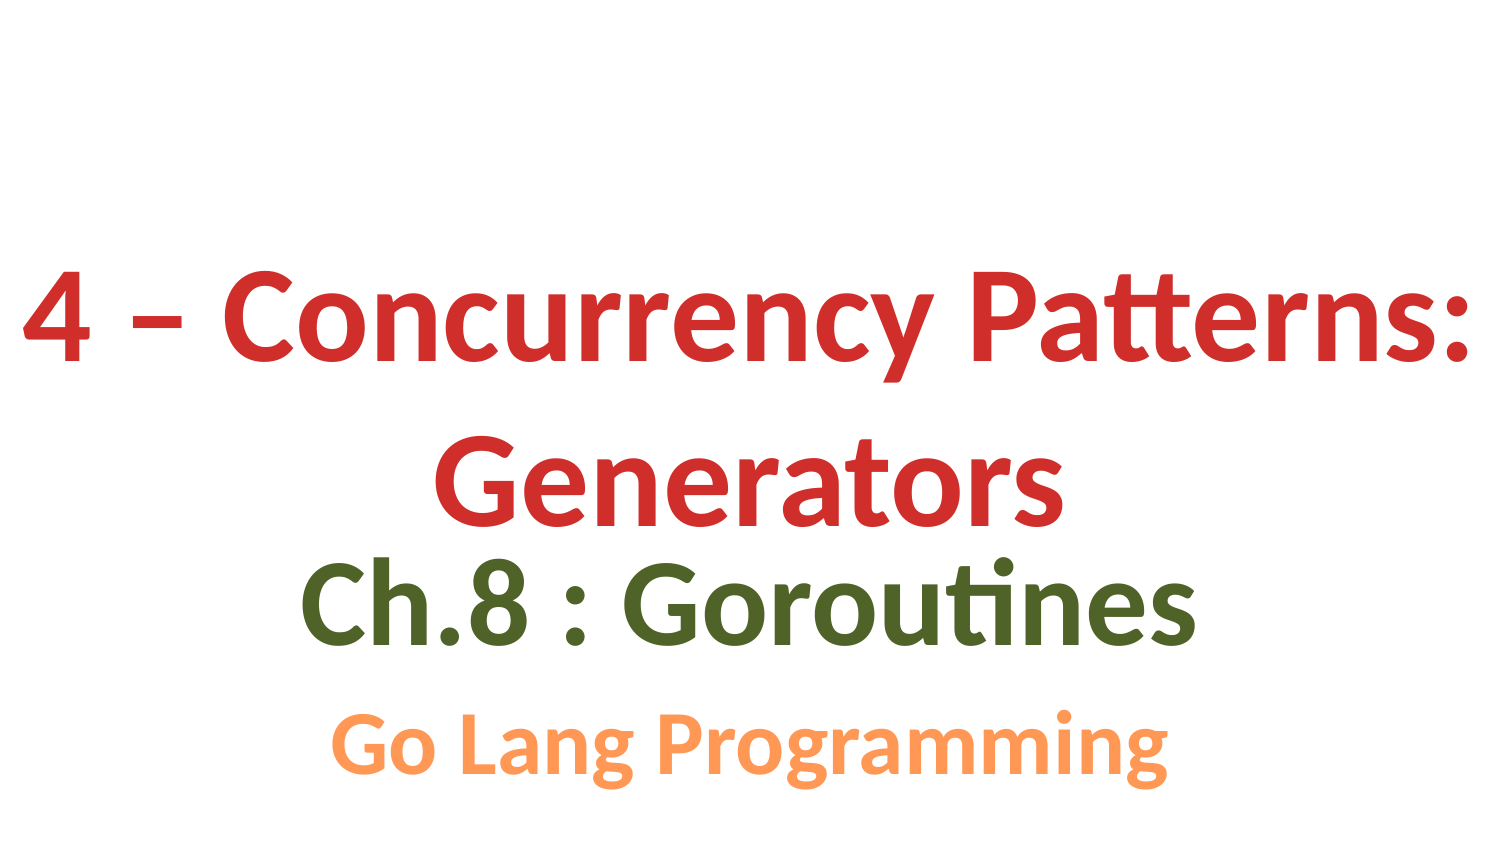

4 – Concurrency Patterns:
Generators
Ch.8 : Goroutines
Go Lang Programming